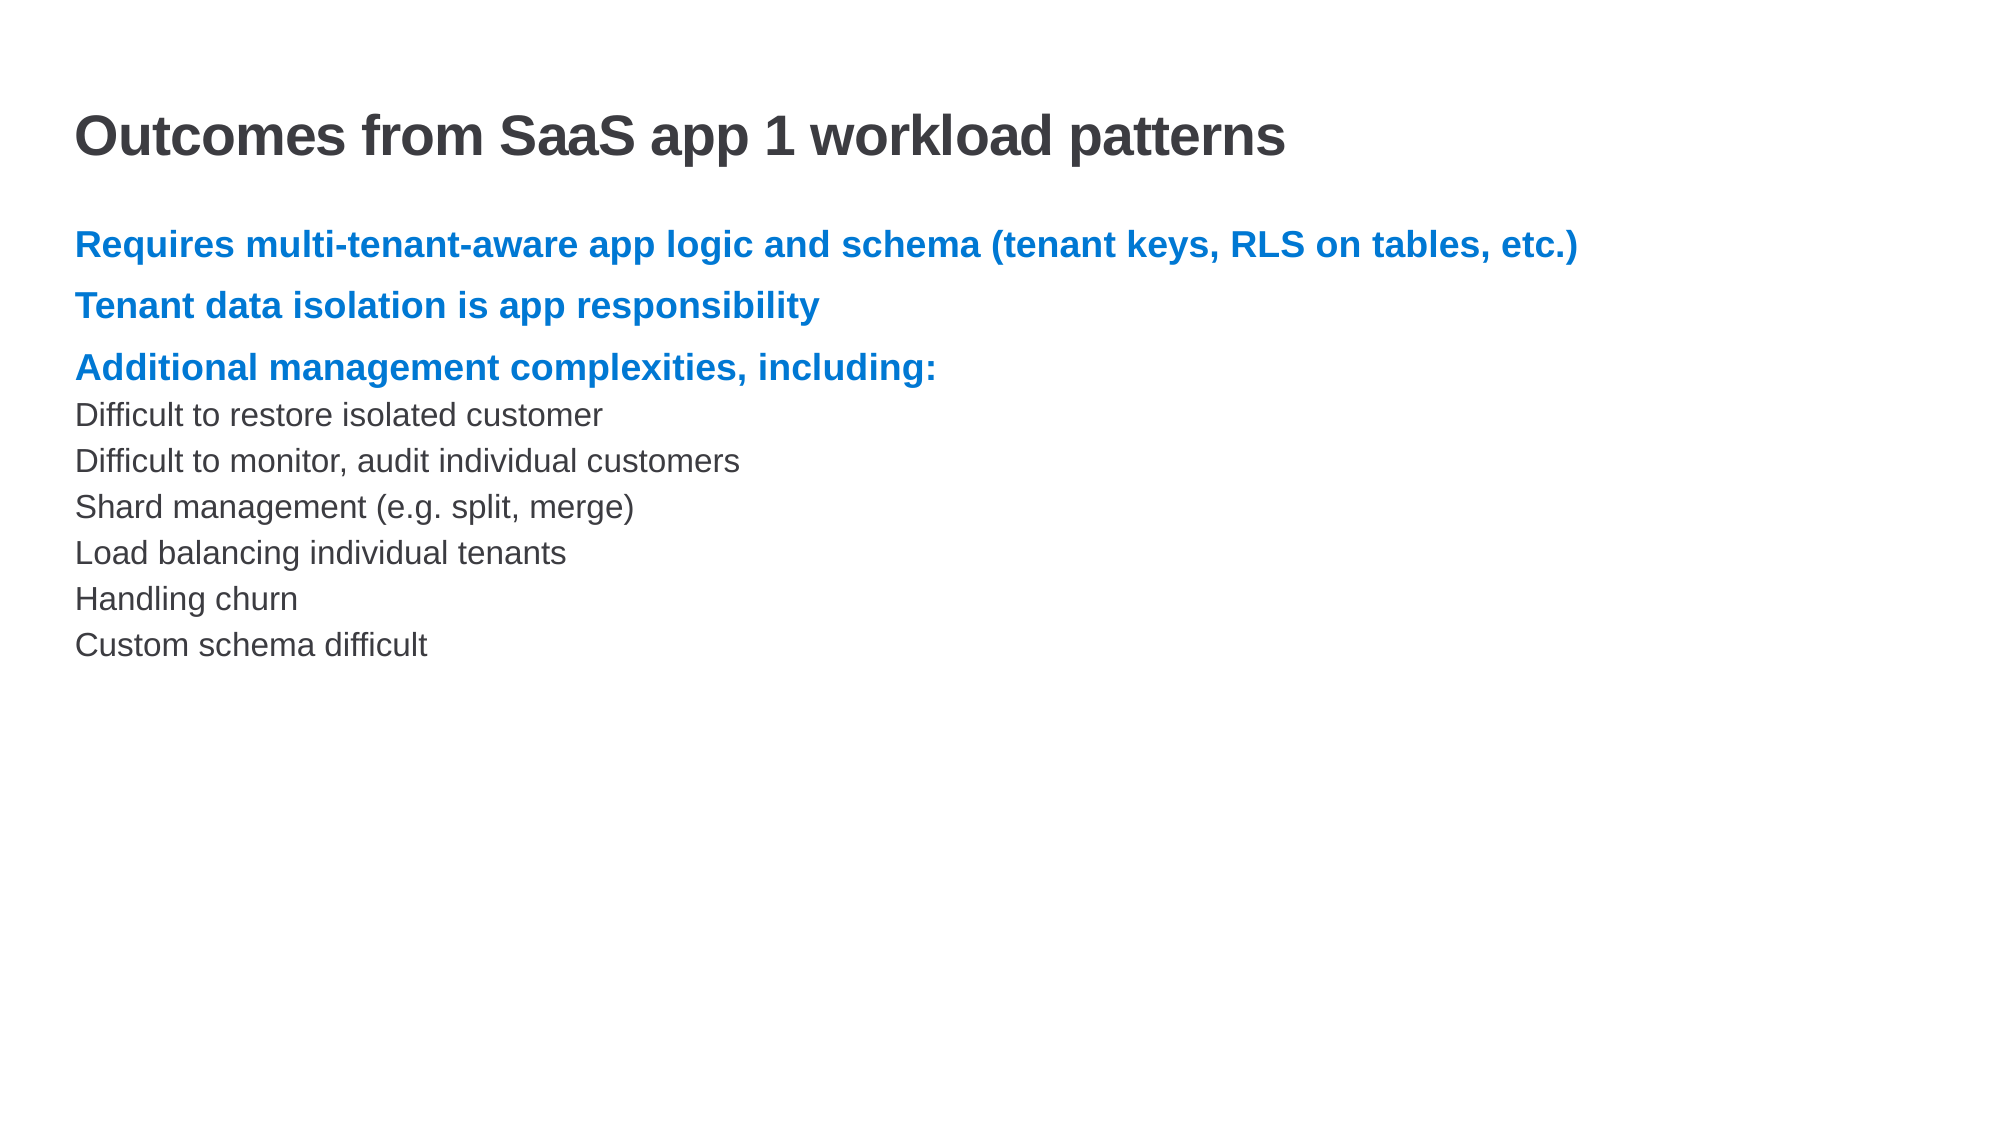

# Outcomes from SaaS app 1 workload patterns
Requires multi-tenant-aware app logic and schema (tenant keys, RLS on tables, etc.)
Tenant data isolation is app responsibility
Additional management complexities, including:
Difficult to restore isolated customer
Difficult to monitor, audit individual customers
Shard management (e.g. split, merge)
Load balancing individual tenants
Handling churn
Custom schema difficult